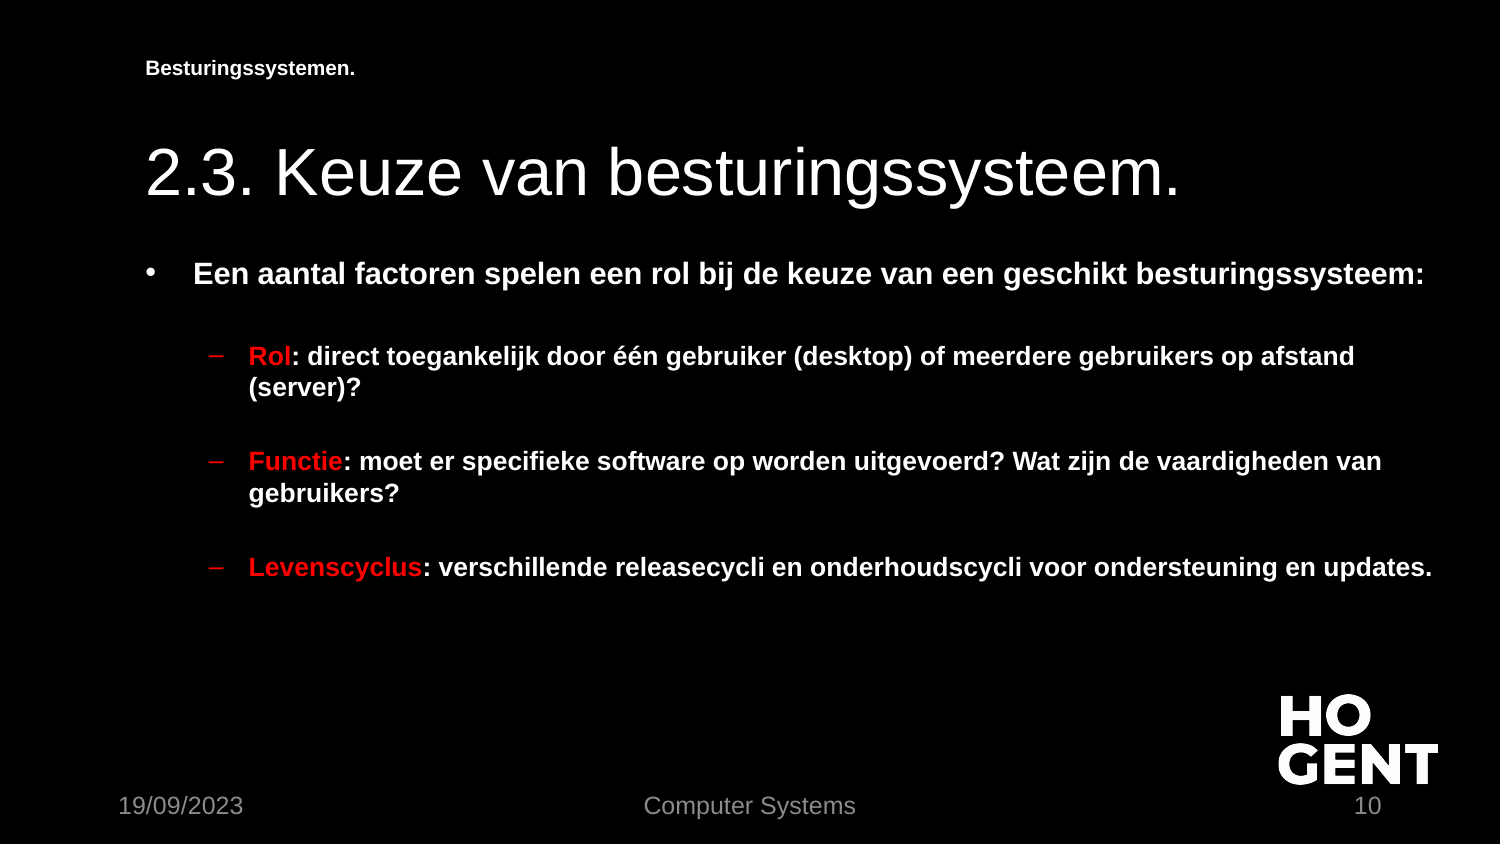

Besturingssystemen.
# 2.3. Keuze van besturingssysteem.
Een aantal factoren spelen een rol bij de keuze van een geschikt besturingssysteem:

Rol: direct toegankelijk door één gebruiker (desktop) of meerdere gebruikers op afstand (server)?

Functie: moet er specifieke software op worden uitgevoerd? Wat zijn de vaardigheden van gebruikers?

Levenscyclus: verschillende releasecycli en onderhoudscycli voor ondersteuning en updates.
19/09/2023
Computer Systems
10